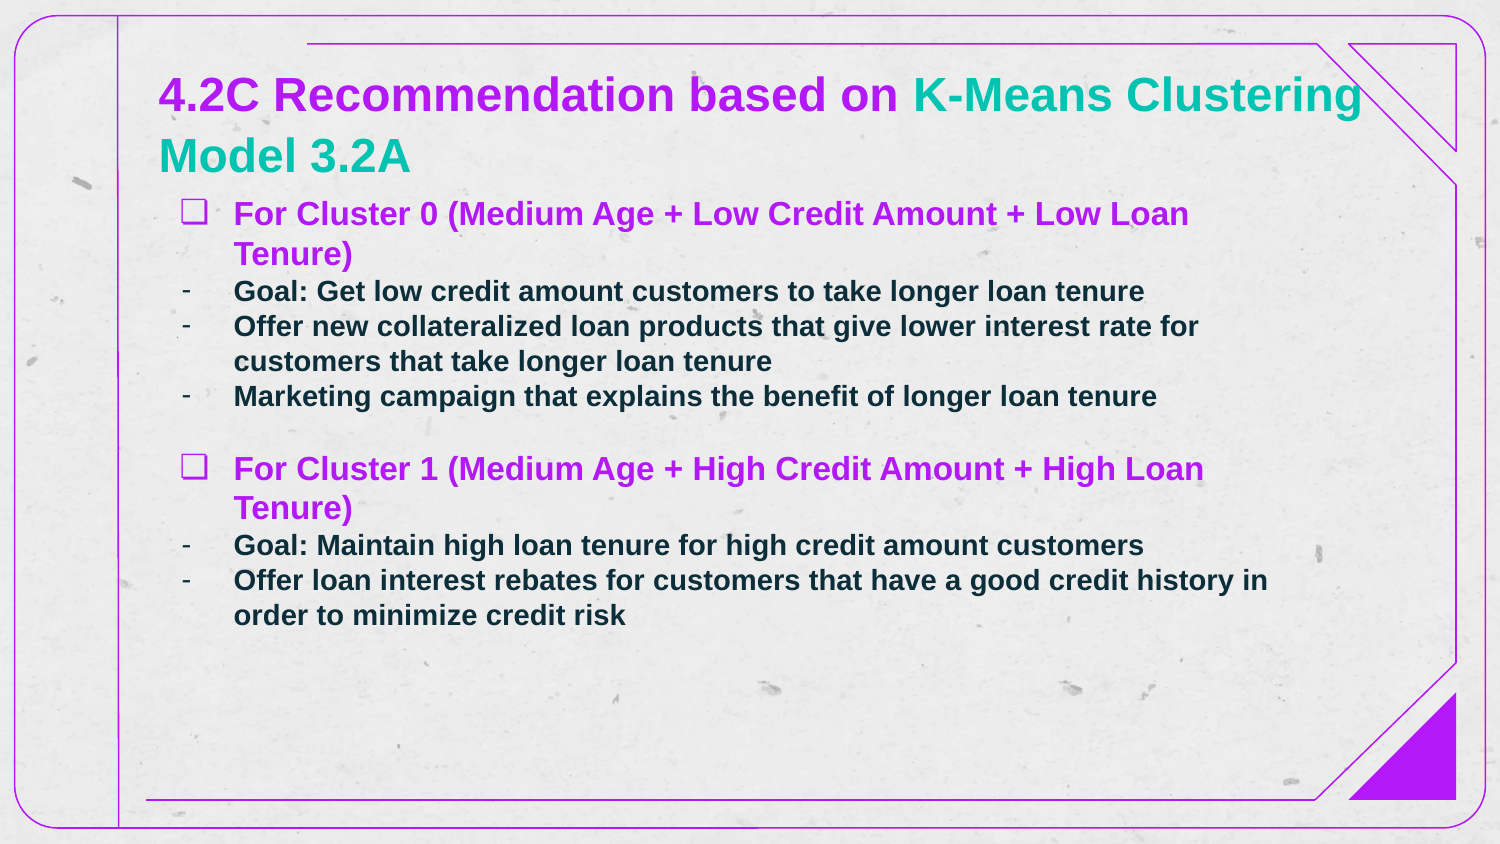

# 4.2C Recommendation based on K-Means Clustering Model 3.2A
For Cluster 0 (Medium Age + Low Credit Amount + Low Loan Tenure)
Goal: Get low credit amount customers to take longer loan tenure
Offer new collateralized loan products that give lower interest rate for customers that take longer loan tenure
Marketing campaign that explains the benefit of longer loan tenure

For Cluster 1 (Medium Age + High Credit Amount + High Loan Tenure)
Goal: Maintain high loan tenure for high credit amount customers
Offer loan interest rebates for customers that have a good credit history in order to minimize credit risk